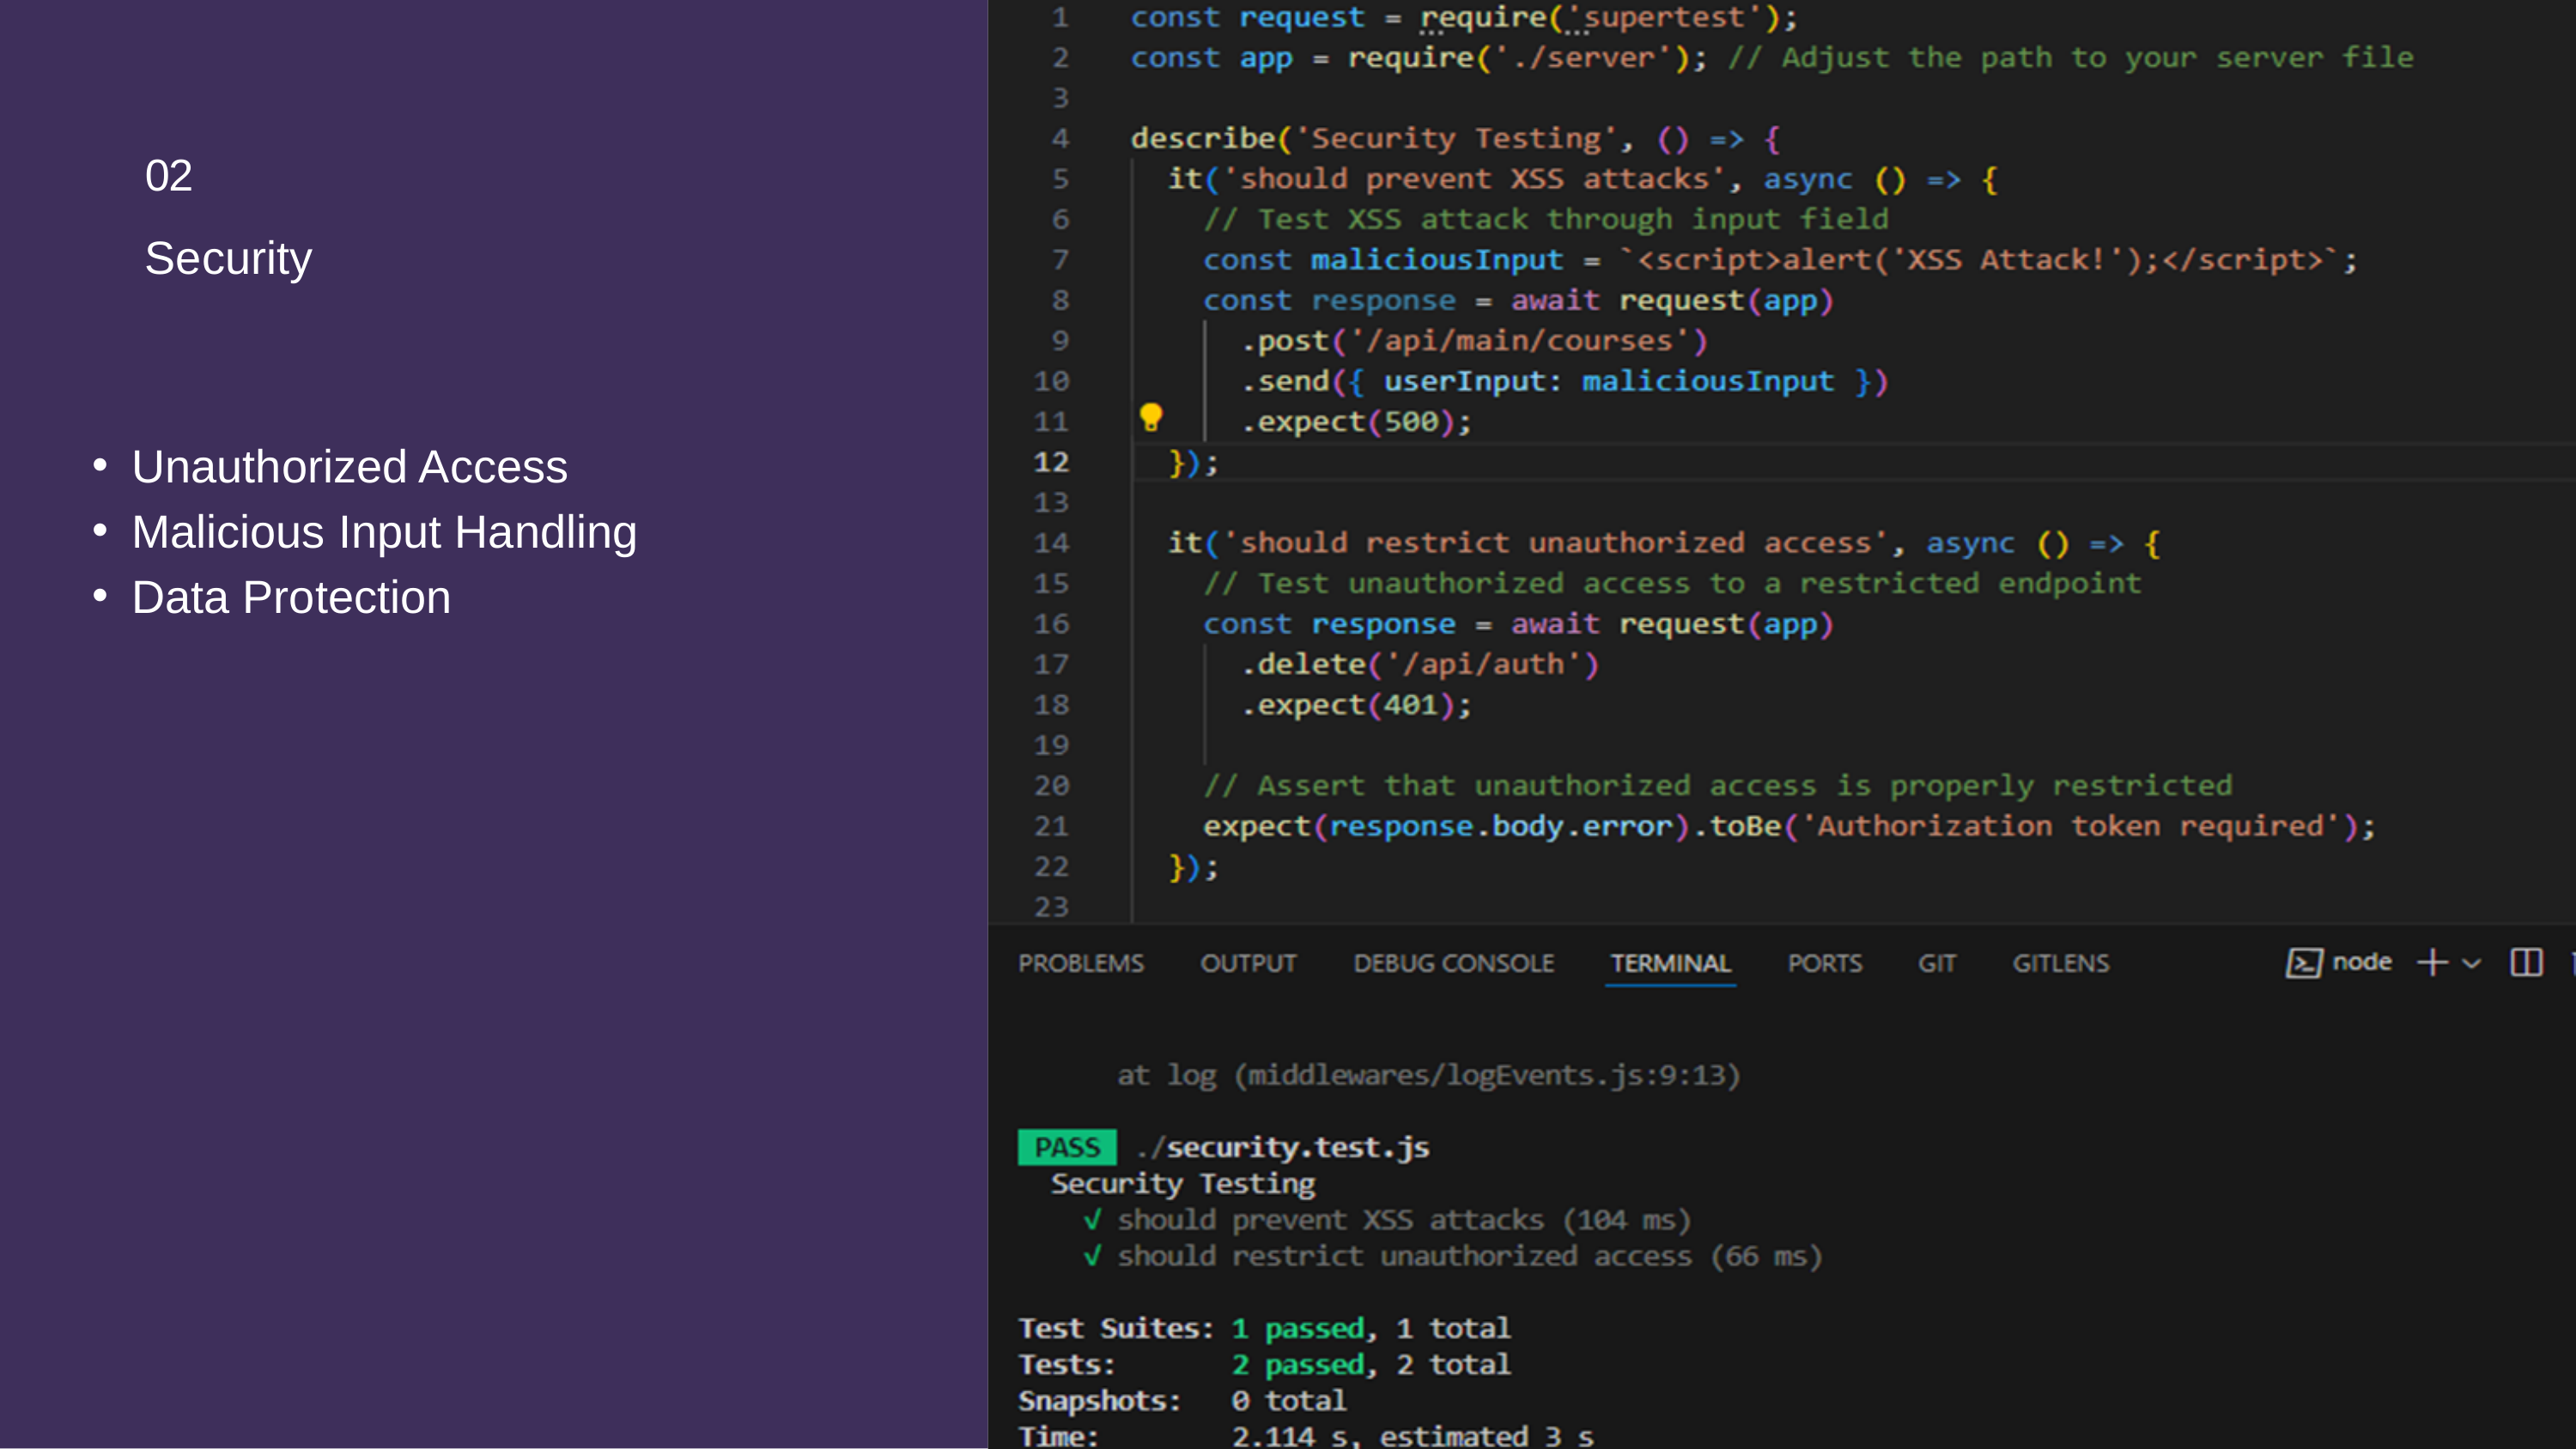

02
Security
Unauthorized Access
Malicious Input Handling
Data Protection